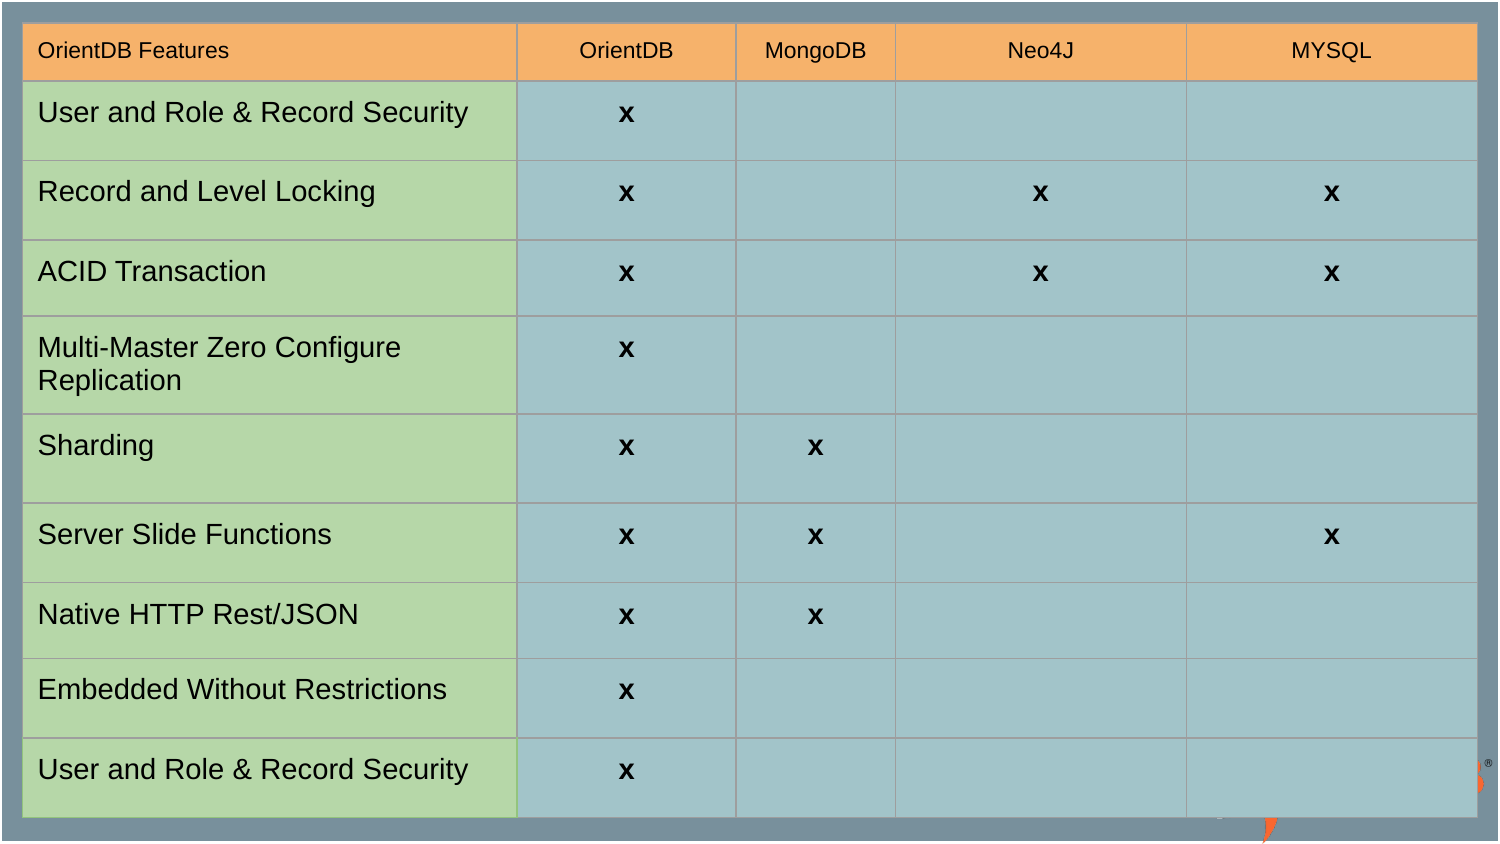

| OrientDB Features | OrientDB | MongoDB | Neo4J | MYSQL |
| --- | --- | --- | --- | --- |
| User and Role & Record Security | x |  |  |  |
| Record and Level Locking | x |  | x | x |
| ACID Transaction | x |  | x | x |
| Multi-Master Zero Configure Replication | x |  |  |  |
| Sharding | x | x |  |  |
| Server Slide Functions | x | x |  | x |
| Native HTTP Rest/JSON | x | x |  |  |
| Embedded Without Restrictions | x |  |  |  |
| User and Role & Record Security | x |  |  |  |
#